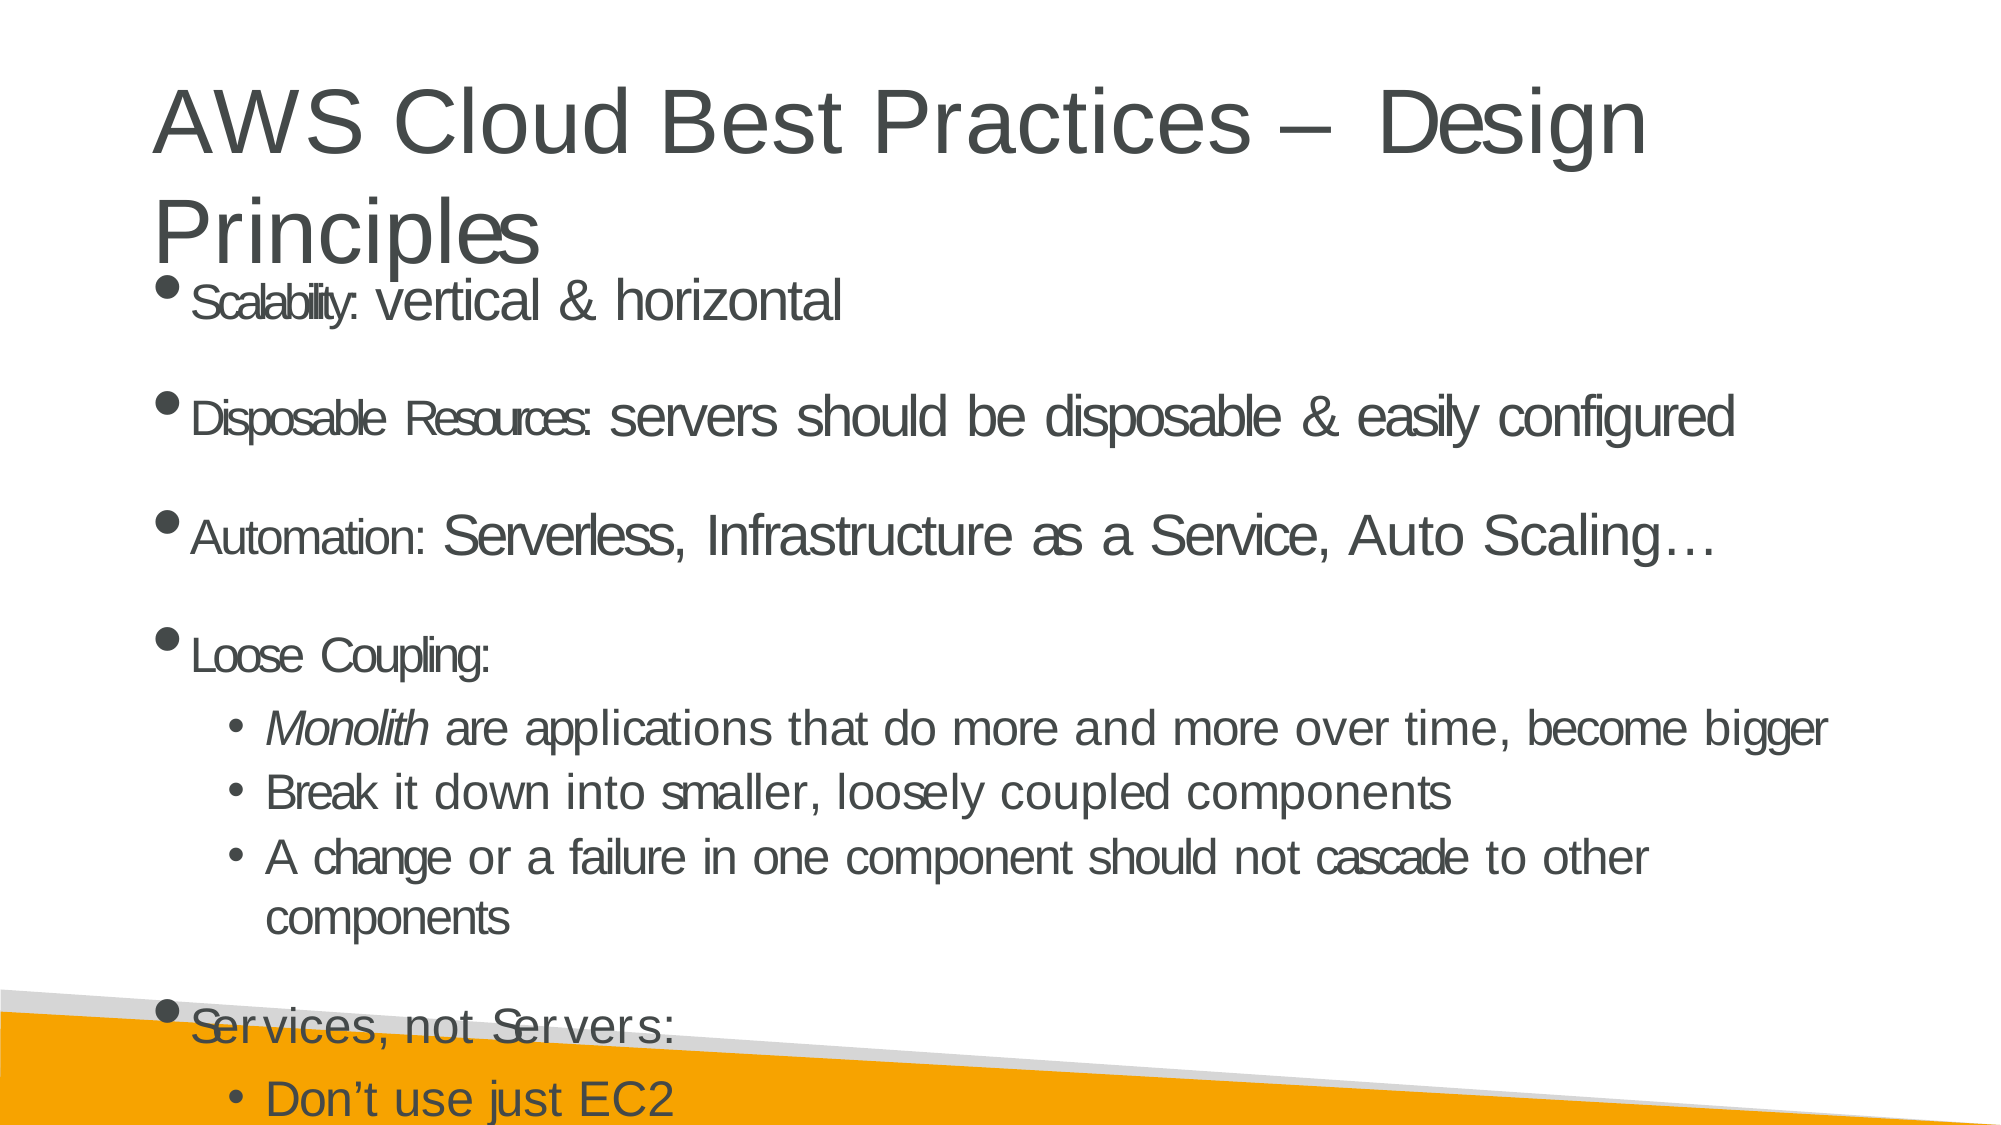

# AWS Cloud Best Practices – Design Principles
Scalability: vertical & horizontal
Disposable Resources: servers should be disposable & easily configured
Automation: Serverless, Infrastructure as a Service, Auto Scaling…
Loose Coupling:
Monolith are applications that do more and more over time, become bigger
Break it down into smaller, loosely coupled components
A change or a failure in one component should not cascade to other components
Services, not Servers:
Don’t use just EC2
Use managed services, databases, serverless, etc !